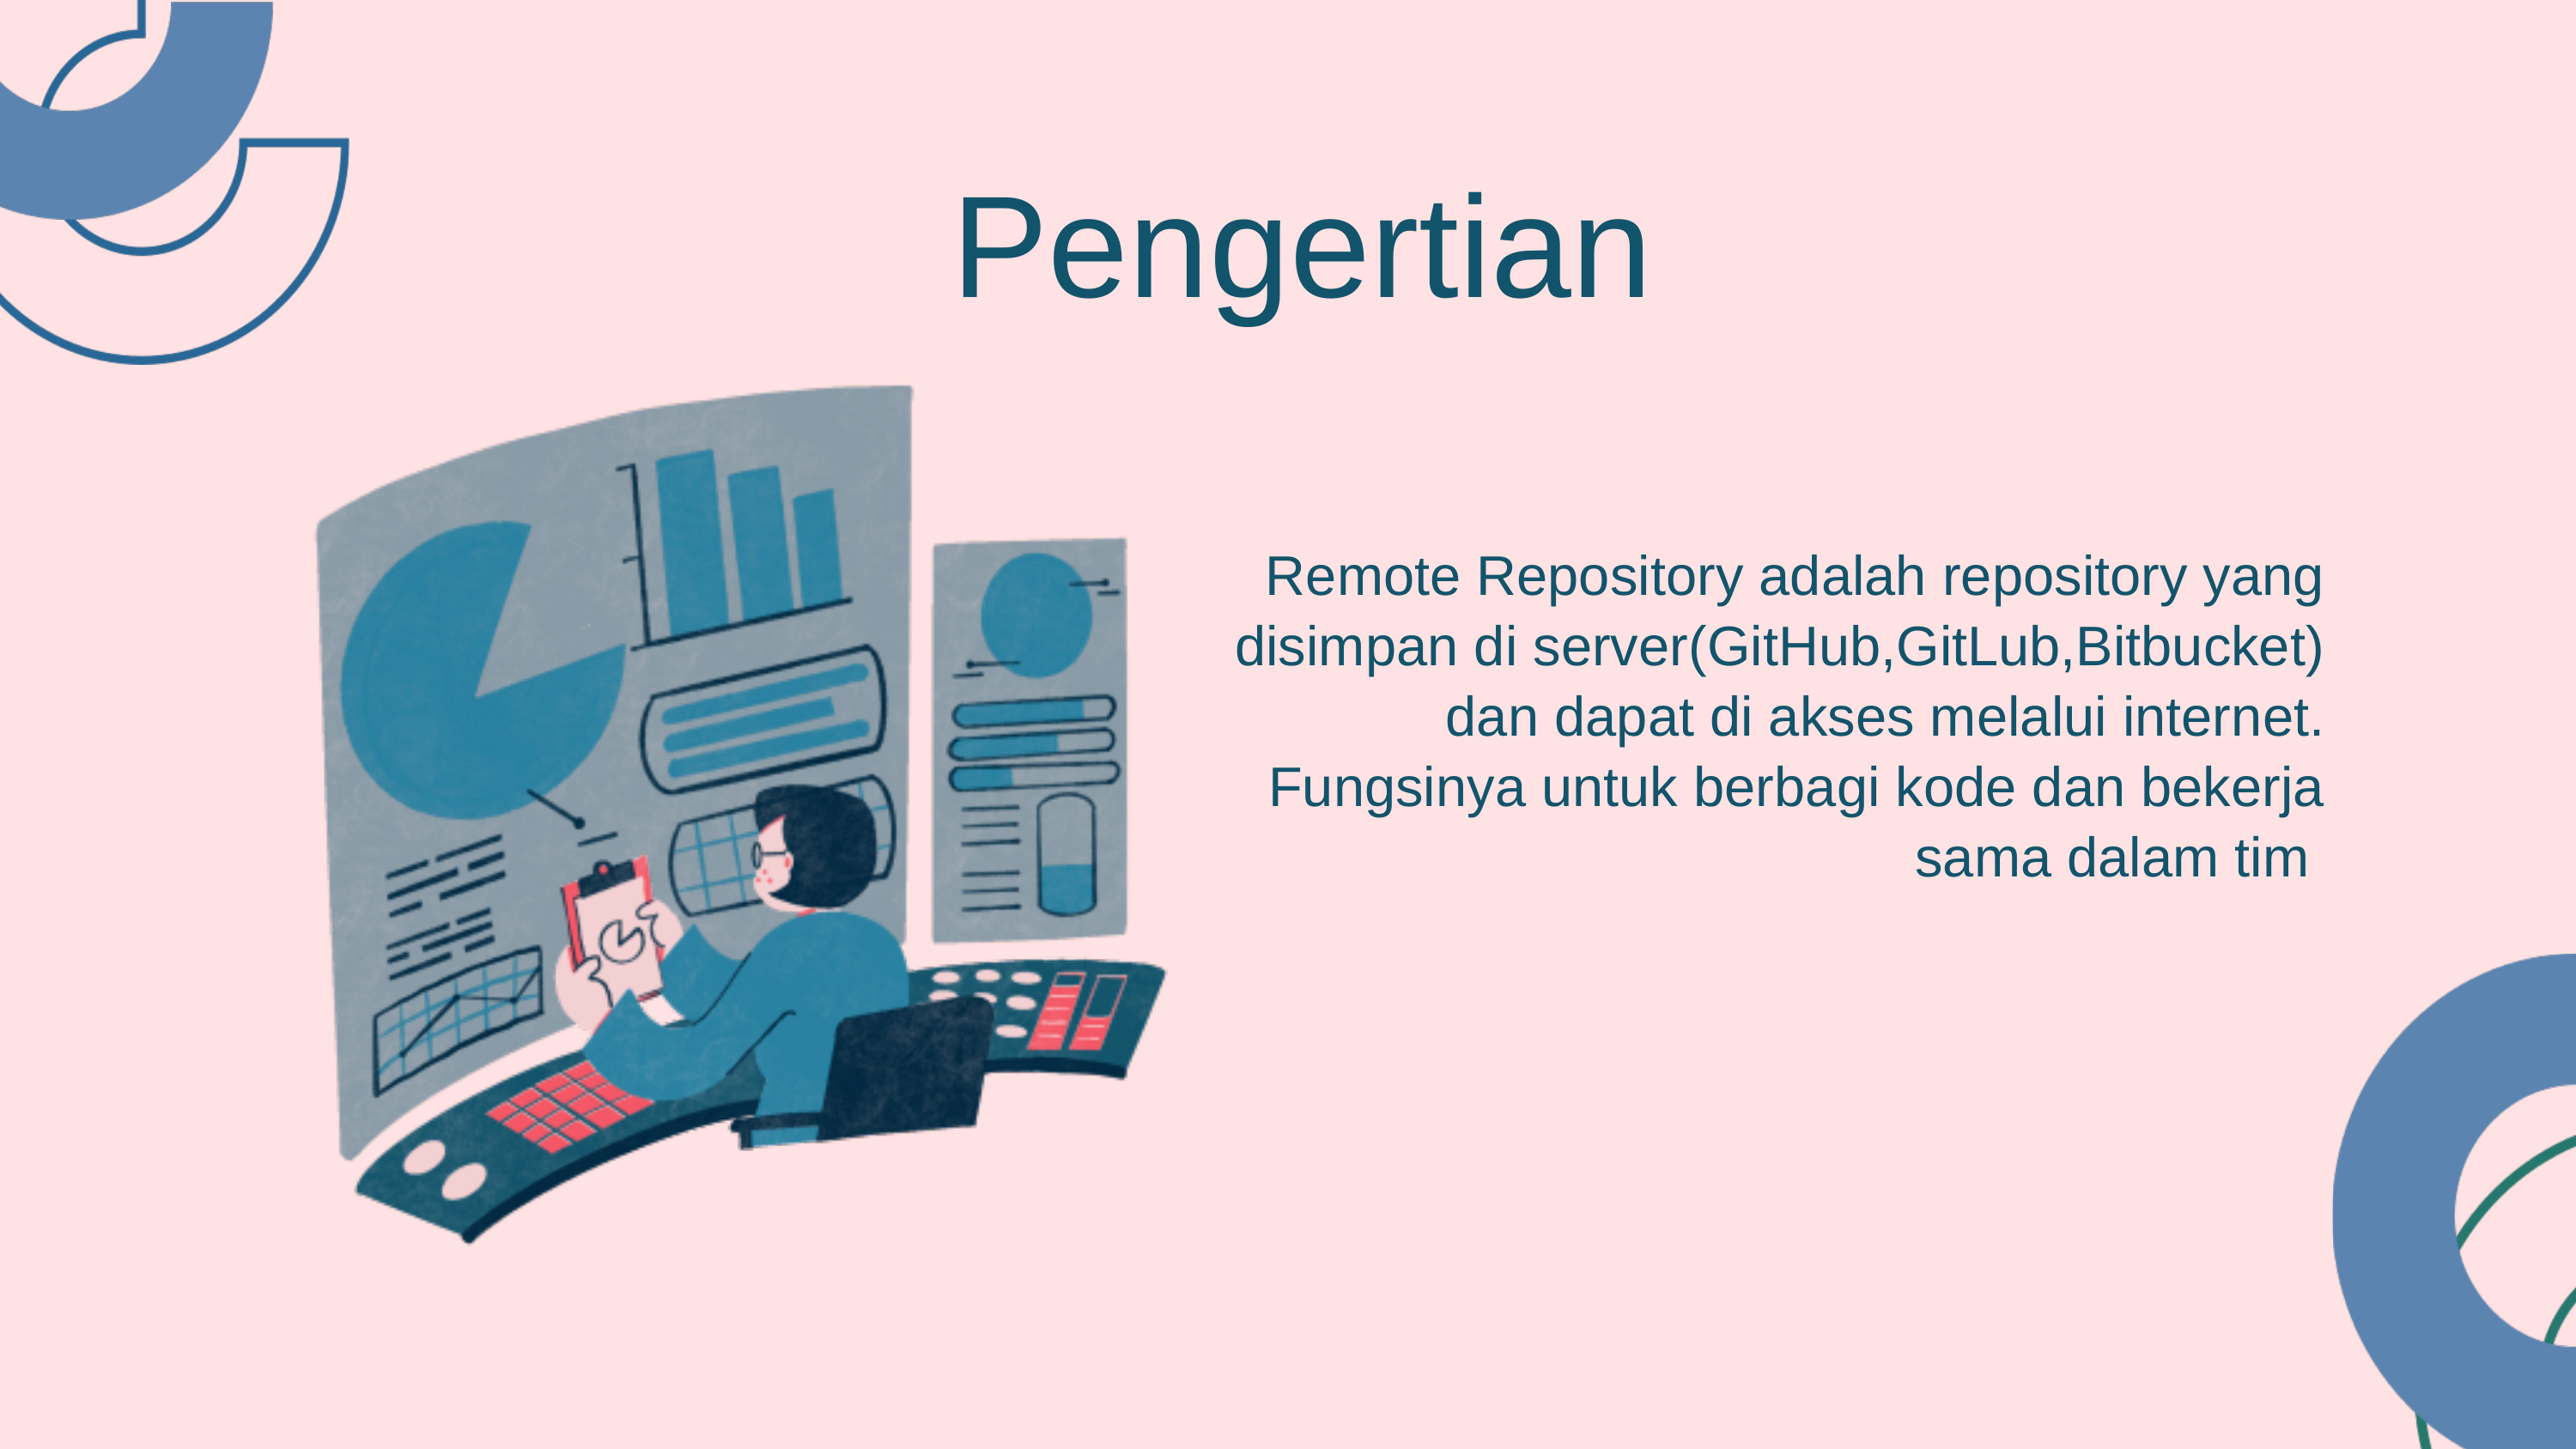

Pengertian

Remote Repository adalah repository yang disimpan di server(GitHub,GitLub,Bitbucket) dan dapat di akses melalui internet. Fungsinya untuk berbagi kode dan bekerja sama dalam tim